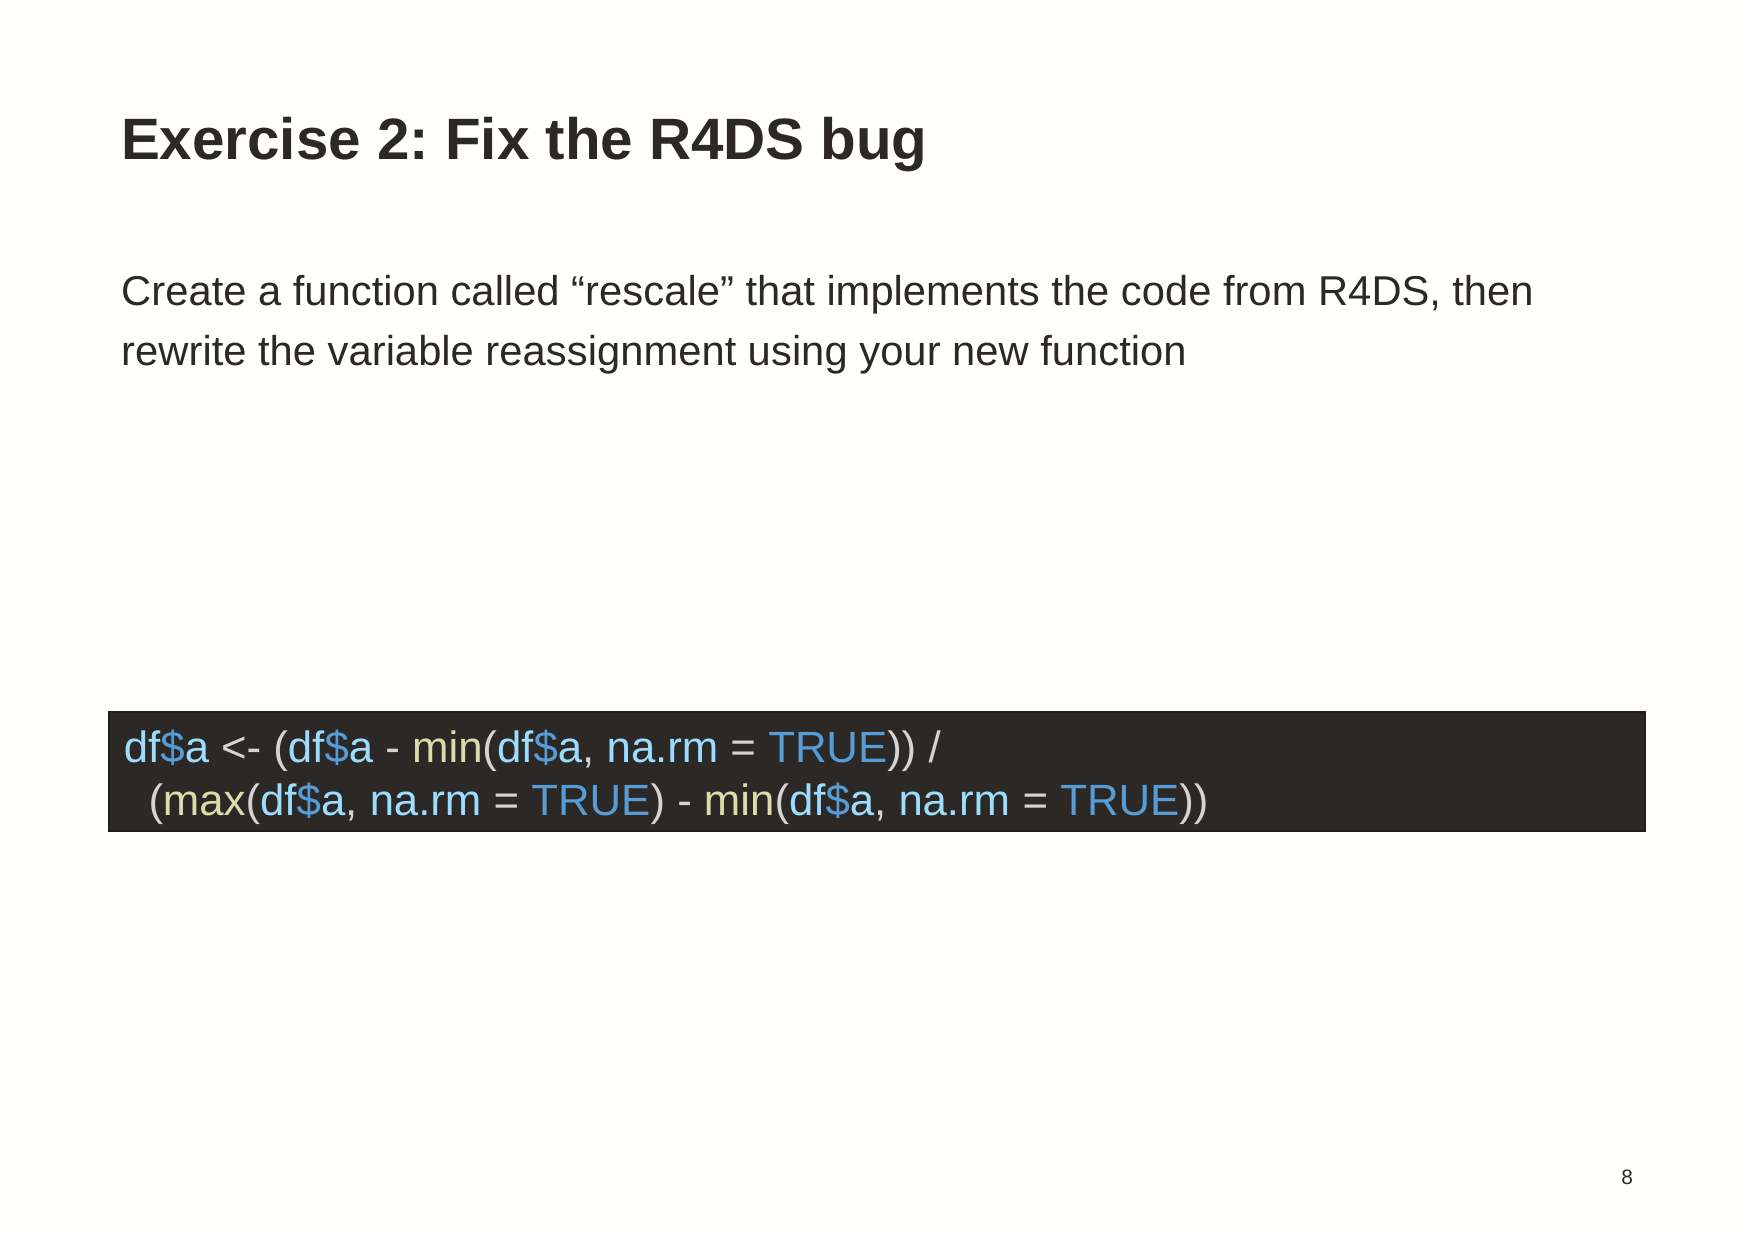

# Exercise 2: Fix the R4DS bug
Create a function called “rescale” that implements the code from R4DS, then rewrite the variable reassignment using your new function
df$a <- (df$a - min(df$a, na.rm = TRUE)) /
  (max(df$a, na.rm = TRUE) - min(df$a, na.rm = TRUE))
8